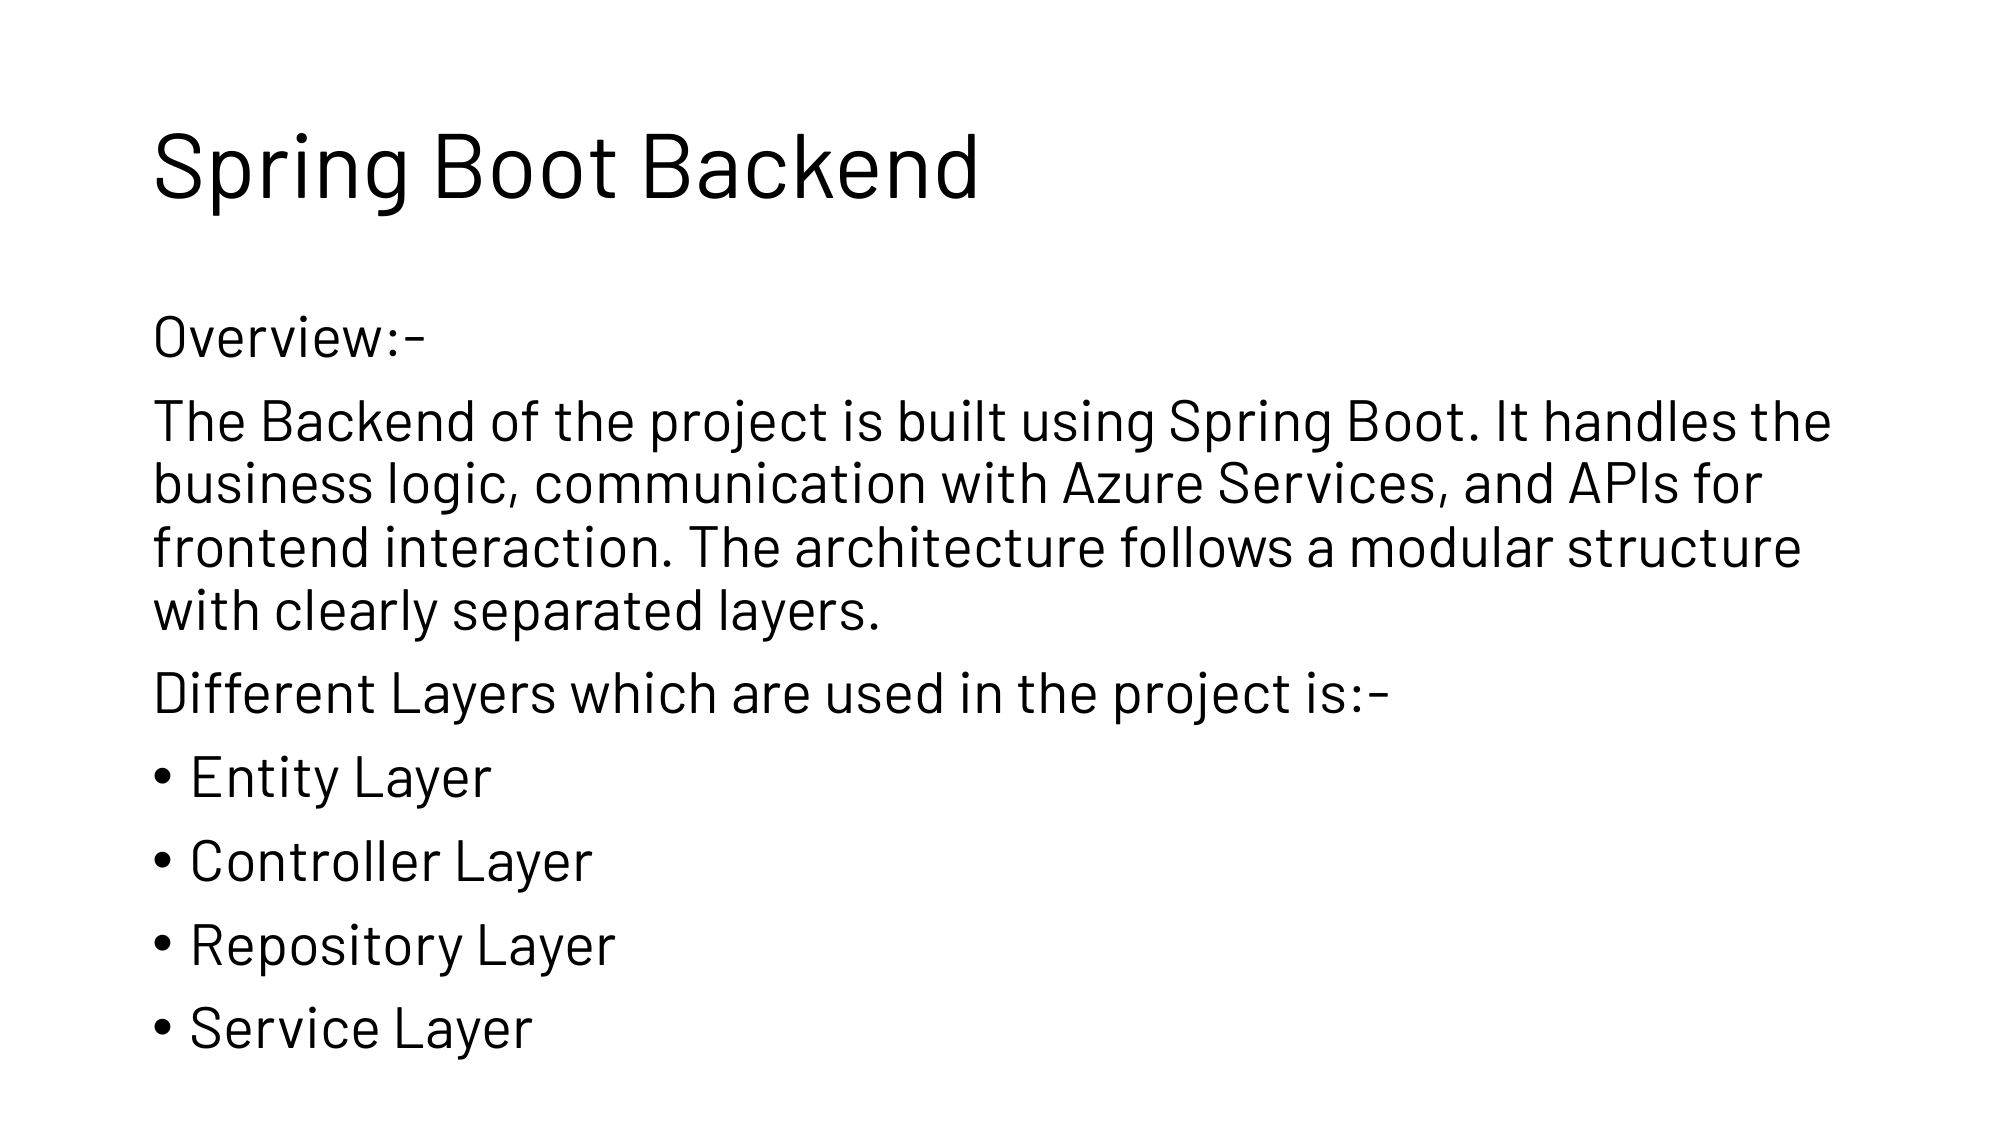

# Spring Boot Backend
Overview:-
The Backend of the project is built using Spring Boot. It handles the business logic, communication with Azure Services, and APIs for frontend interaction. The architecture follows a modular structure with clearly separated layers.
Different Layers which are used in the project is:-
Entity Layer
Controller Layer
Repository Layer
Service Layer